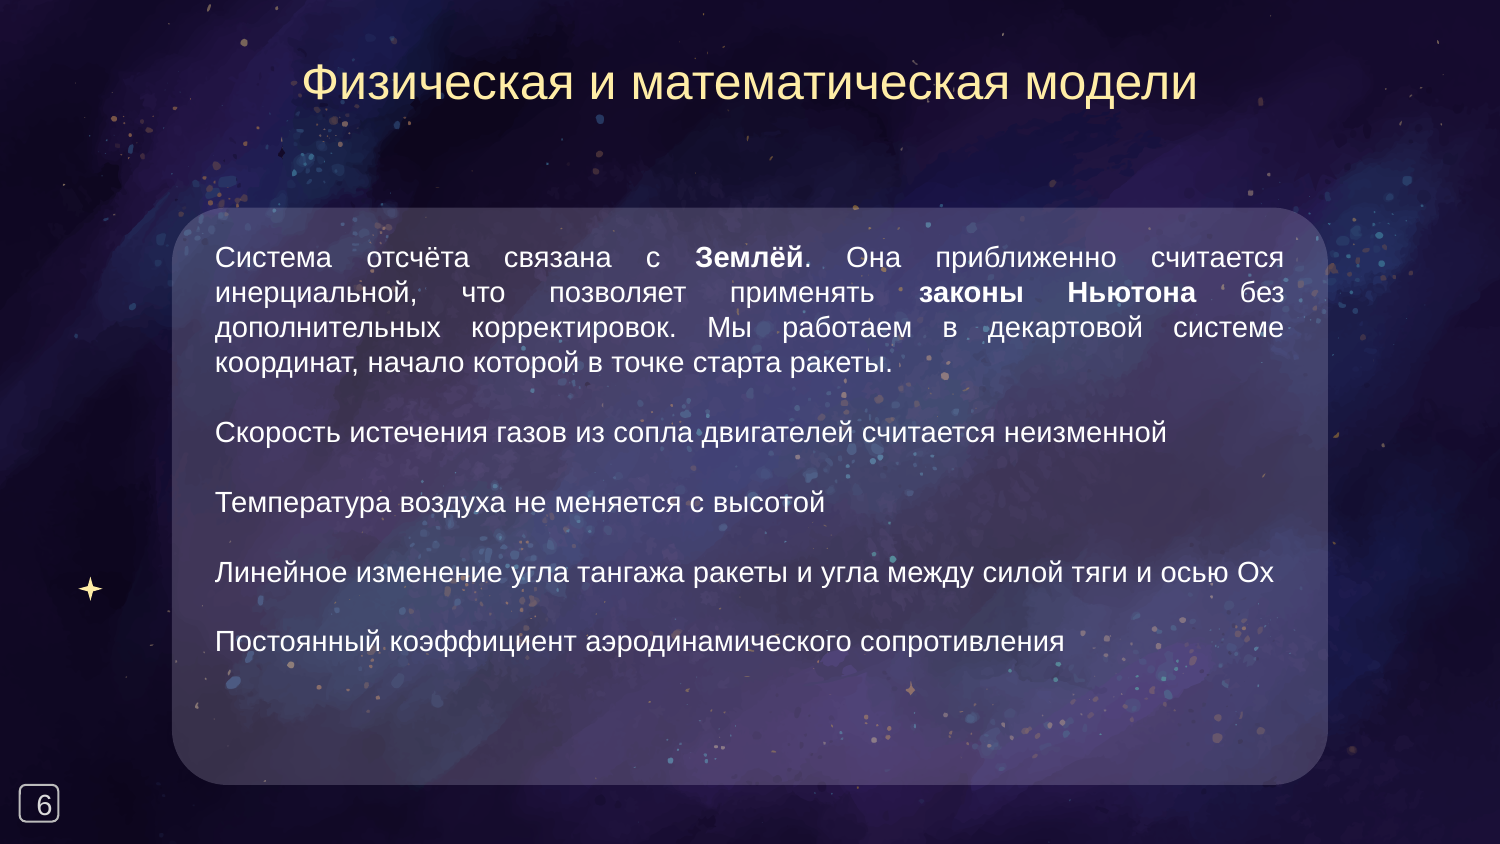

Физическая и математическая модели

Система отсчёта связана с Землёй. Она приближенно считается инерциальной, что позволяет применять законы Ньютона без дополнительных корректировок. Мы работаем в декартовой системе координат, начало которой в точке старта ракеты.

Скорость истечения газов из сопла двигателей считается неизменной

Температура воздуха не меняется с высотой

Линейное изменение угла тангажа ракеты и угла между силой тяги и осью Ох

Постоянный коэффициент аэродинамического сопротивления
6